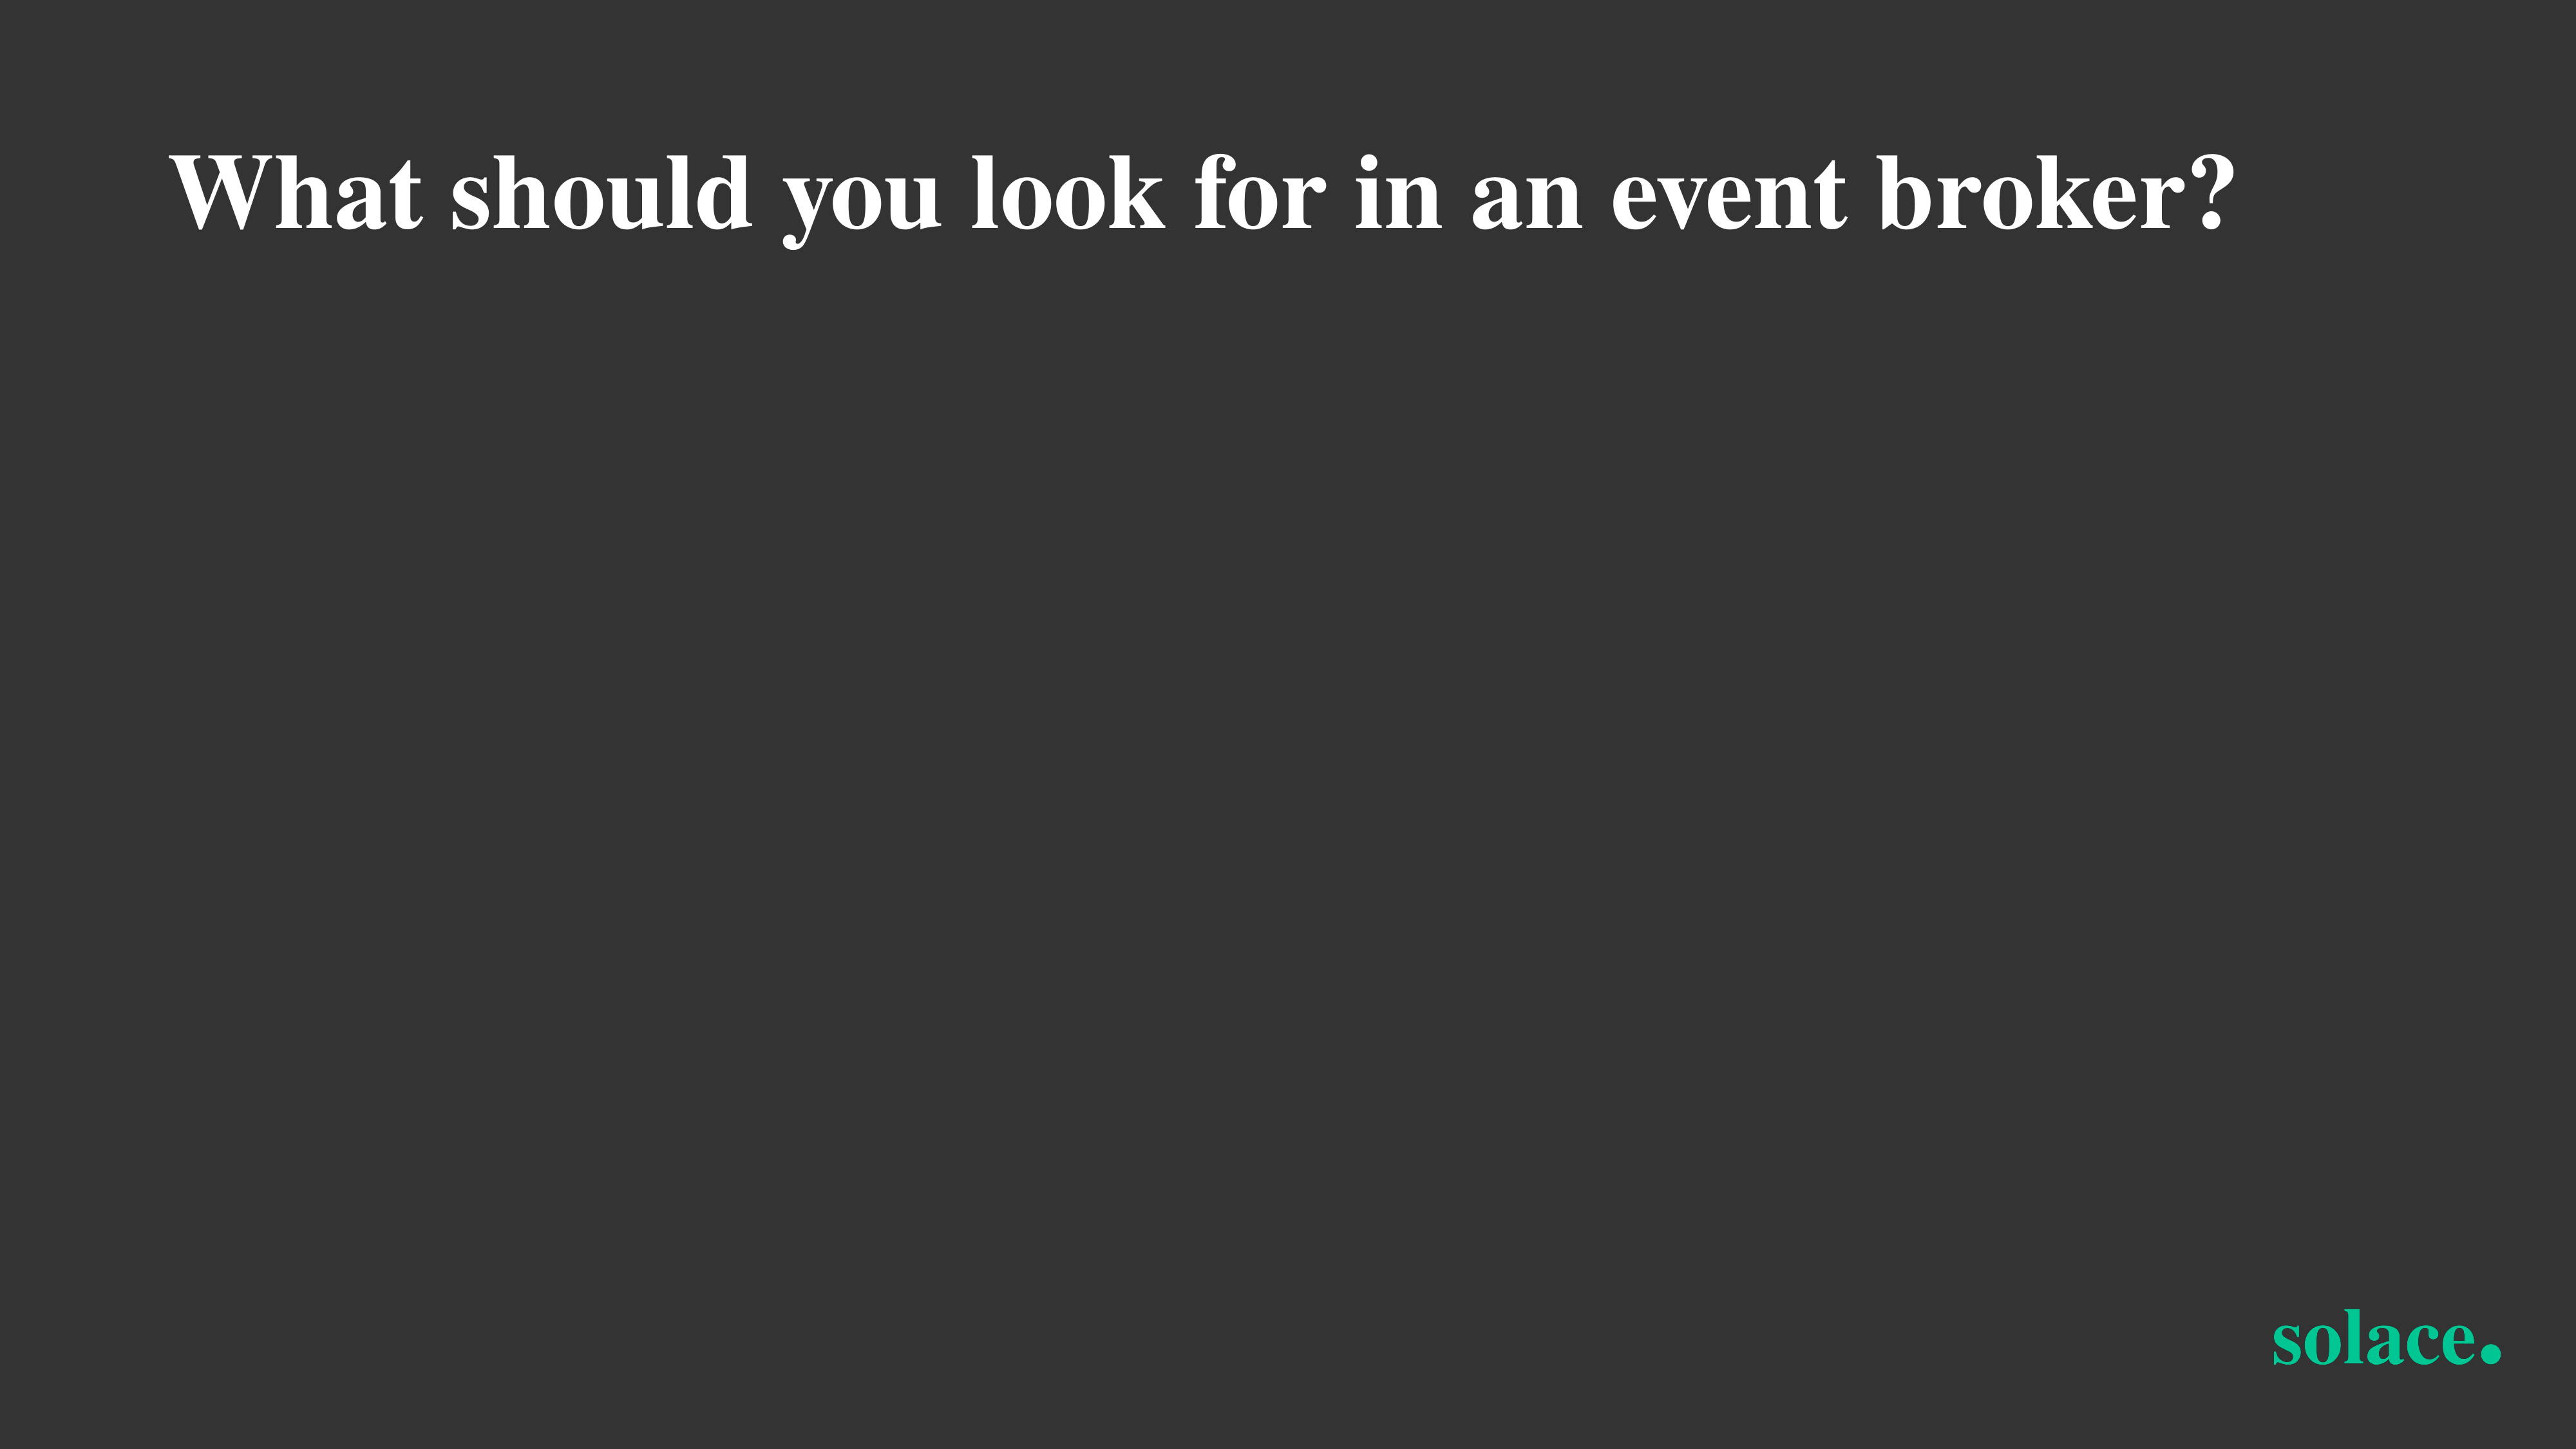

What should you look for in an event broker?